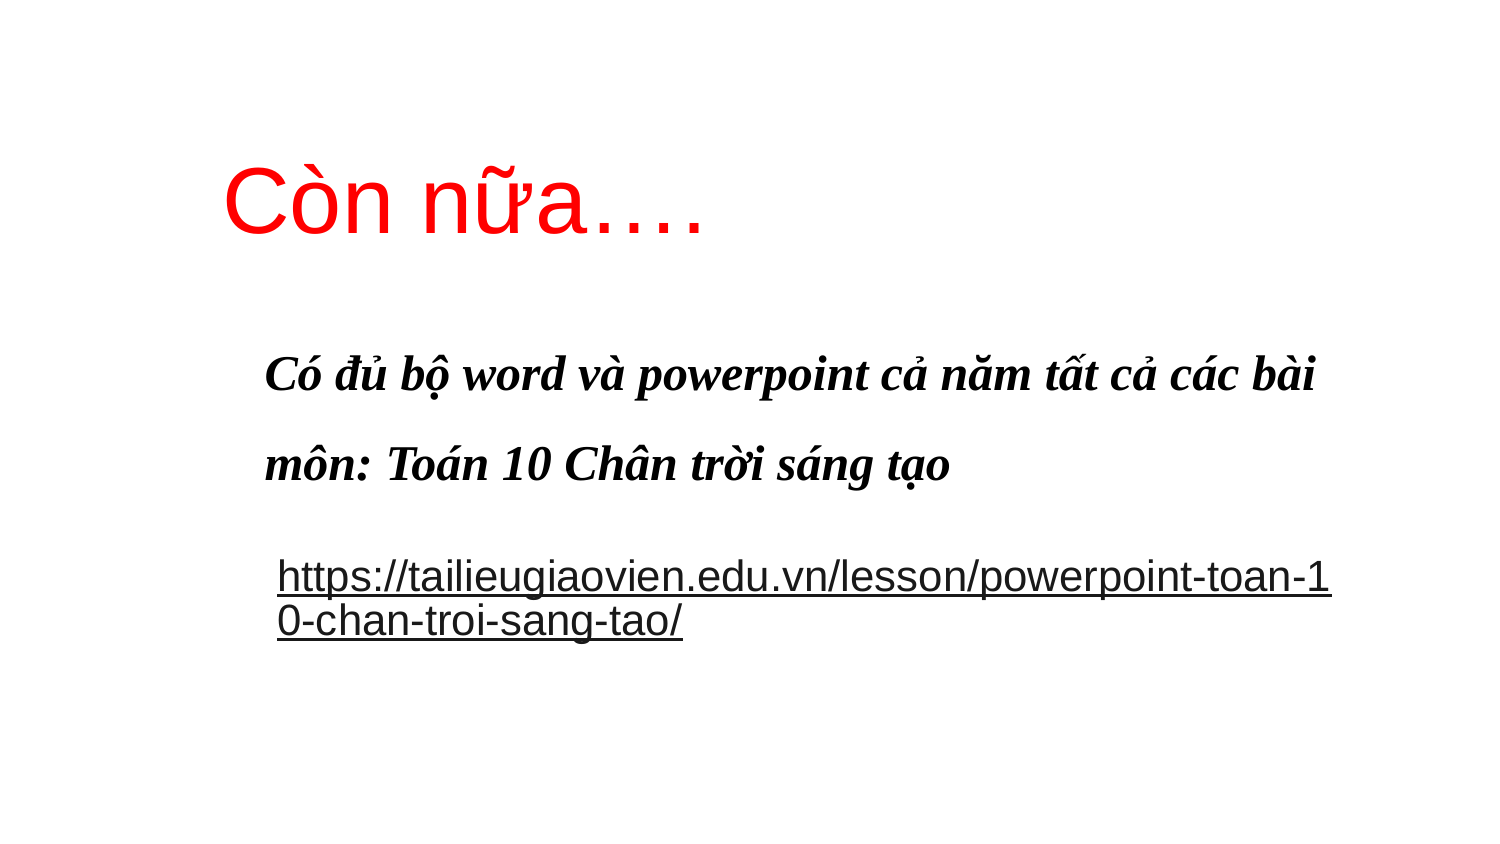

Còn nữa….
Có đủ bộ word và powerpoint cả năm tất cả các bài môn: Toán 10 Chân trời sáng tạo
https://tailieugiaovien.edu.vn/lesson/powerpoint-toan-10-chan-troi-sang-tao/